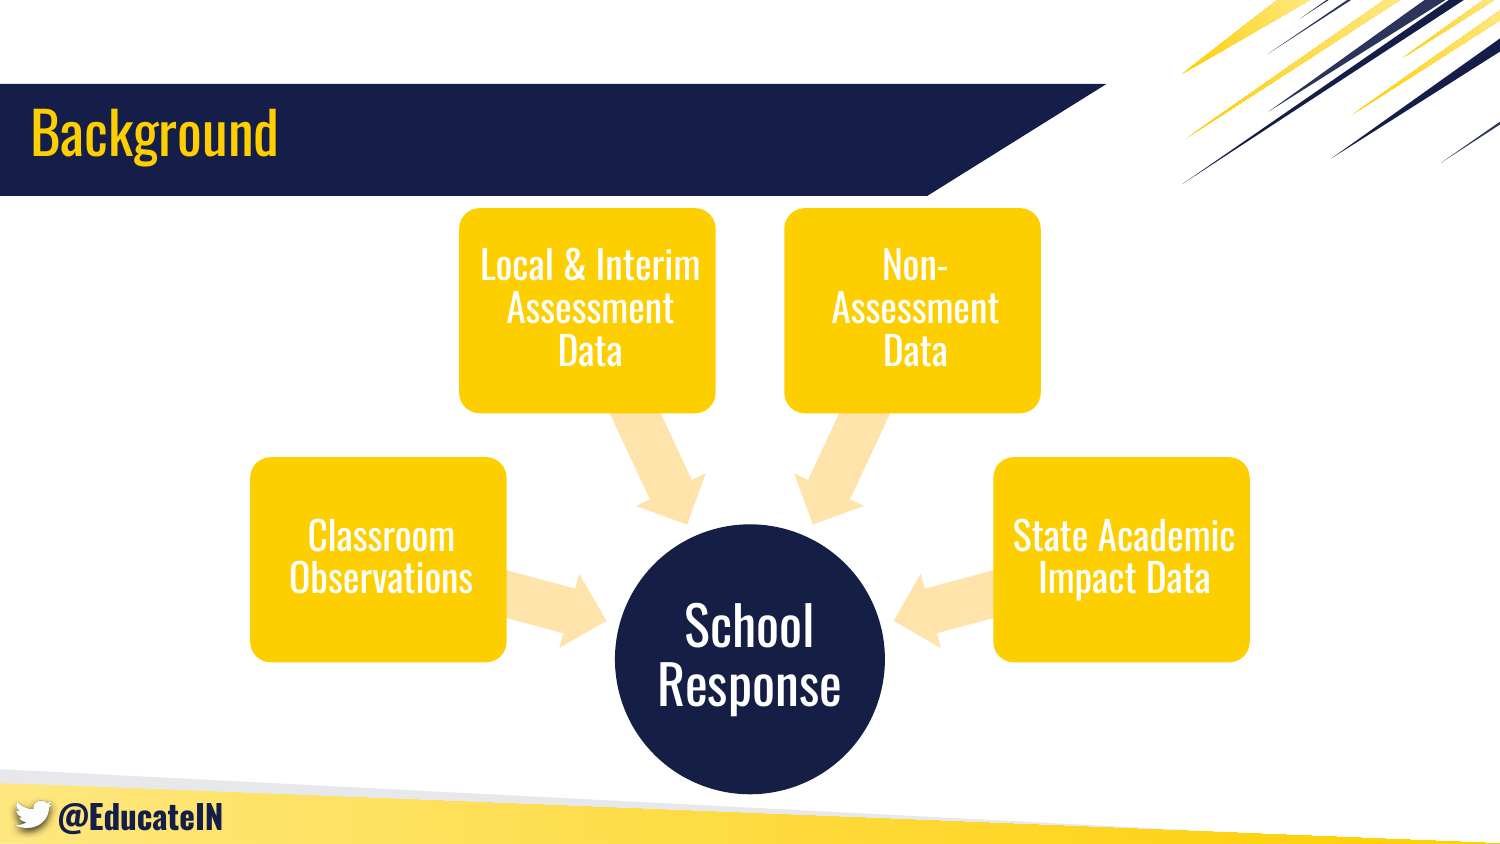

# Background
School Response
Classroom Observations
Local & Interim Assessment Data
Non-Assessment Data
State Academic Impact Data